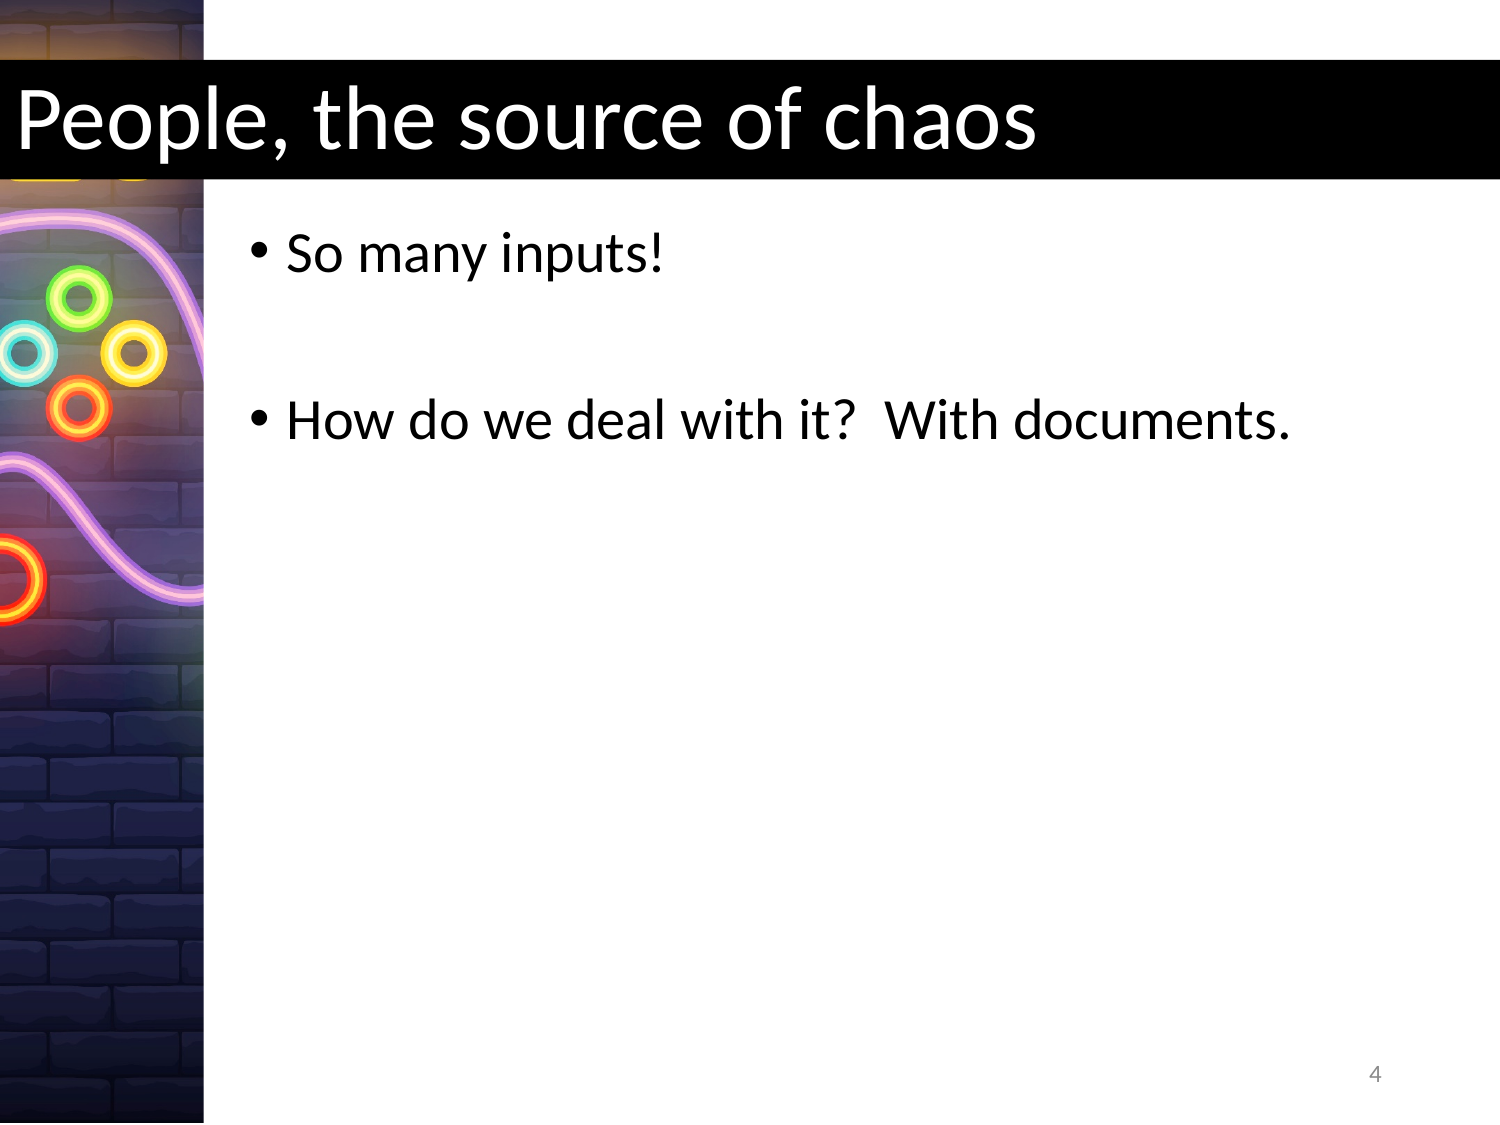

# People, the source of chaos
So many inputs!

How do we deal with it?  With documents.
4